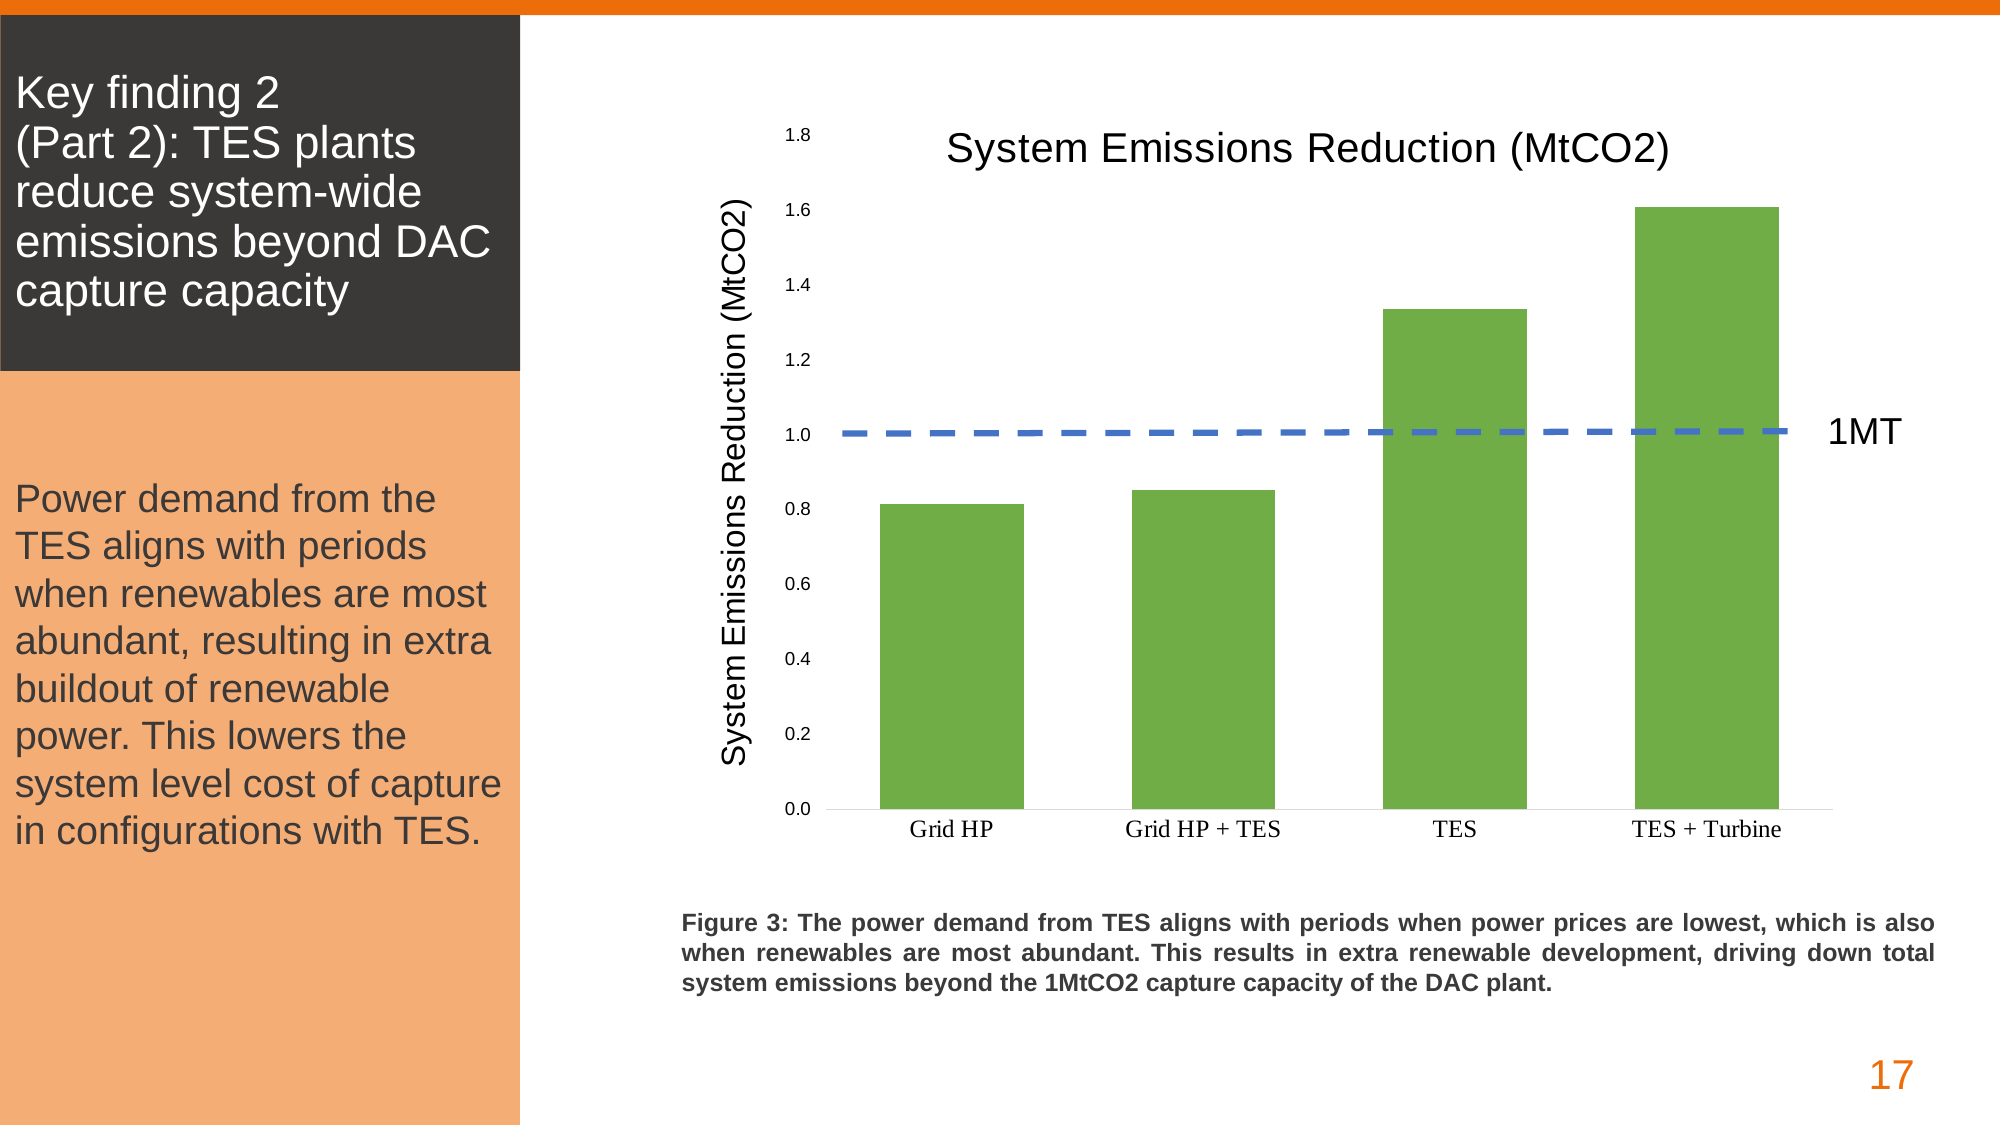

Power demand from the TES aligns with periods when renewables are most abundant, resulting in extra buildout of renewable power. This lowers the system level cost of capture in configurations with TES.
# Key finding 2 (Part 2): TES plants reduce system-wide emissions beyond DAC capture capacity

### Chart: System Emissions Reduction (MtCO2)

| Category | Emissions Reduction (MtCO2) |
|---|---|
| Grid HP | 0.813953682317689 |
| Grid HP + TES | 0.8530013384889811 |
| TES | 1.3345080052644611 |
| TES + Turbine | 1.6071104717581124 |
1MT
Figure 3: The power demand from TES aligns with periods when power prices are lowest, which is also when renewables are most abundant. This results in extra renewable development, driving down total system emissions beyond the 1MtCO2 capture capacity of the DAC plant.
17